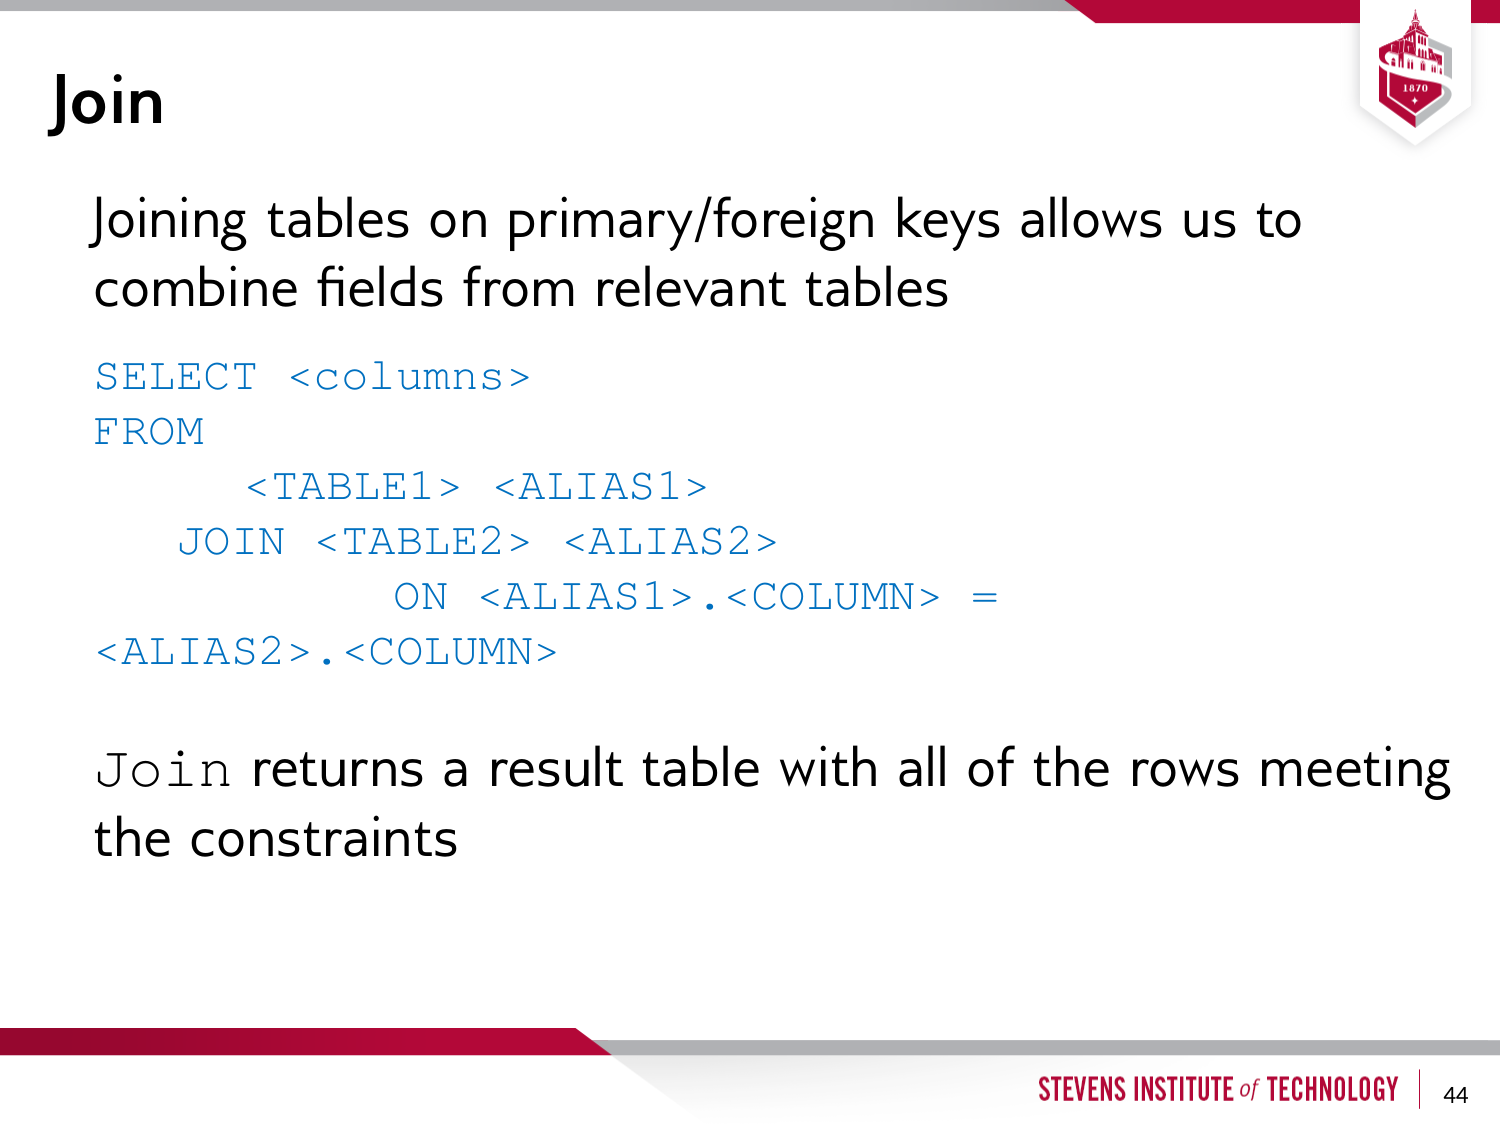

# Join
Joining tables on primary/foreign keys allows us to combine fields from relevant tables
SELECT <columns>
FROM
	<TABLE1> <ALIAS1>
   JOIN <TABLE2> <ALIAS2>
		ON <ALIAS1>.<COLUMN> = <ALIAS2>.<COLUMN>

Join returns a result table with all of the rows meeting the constraints

44